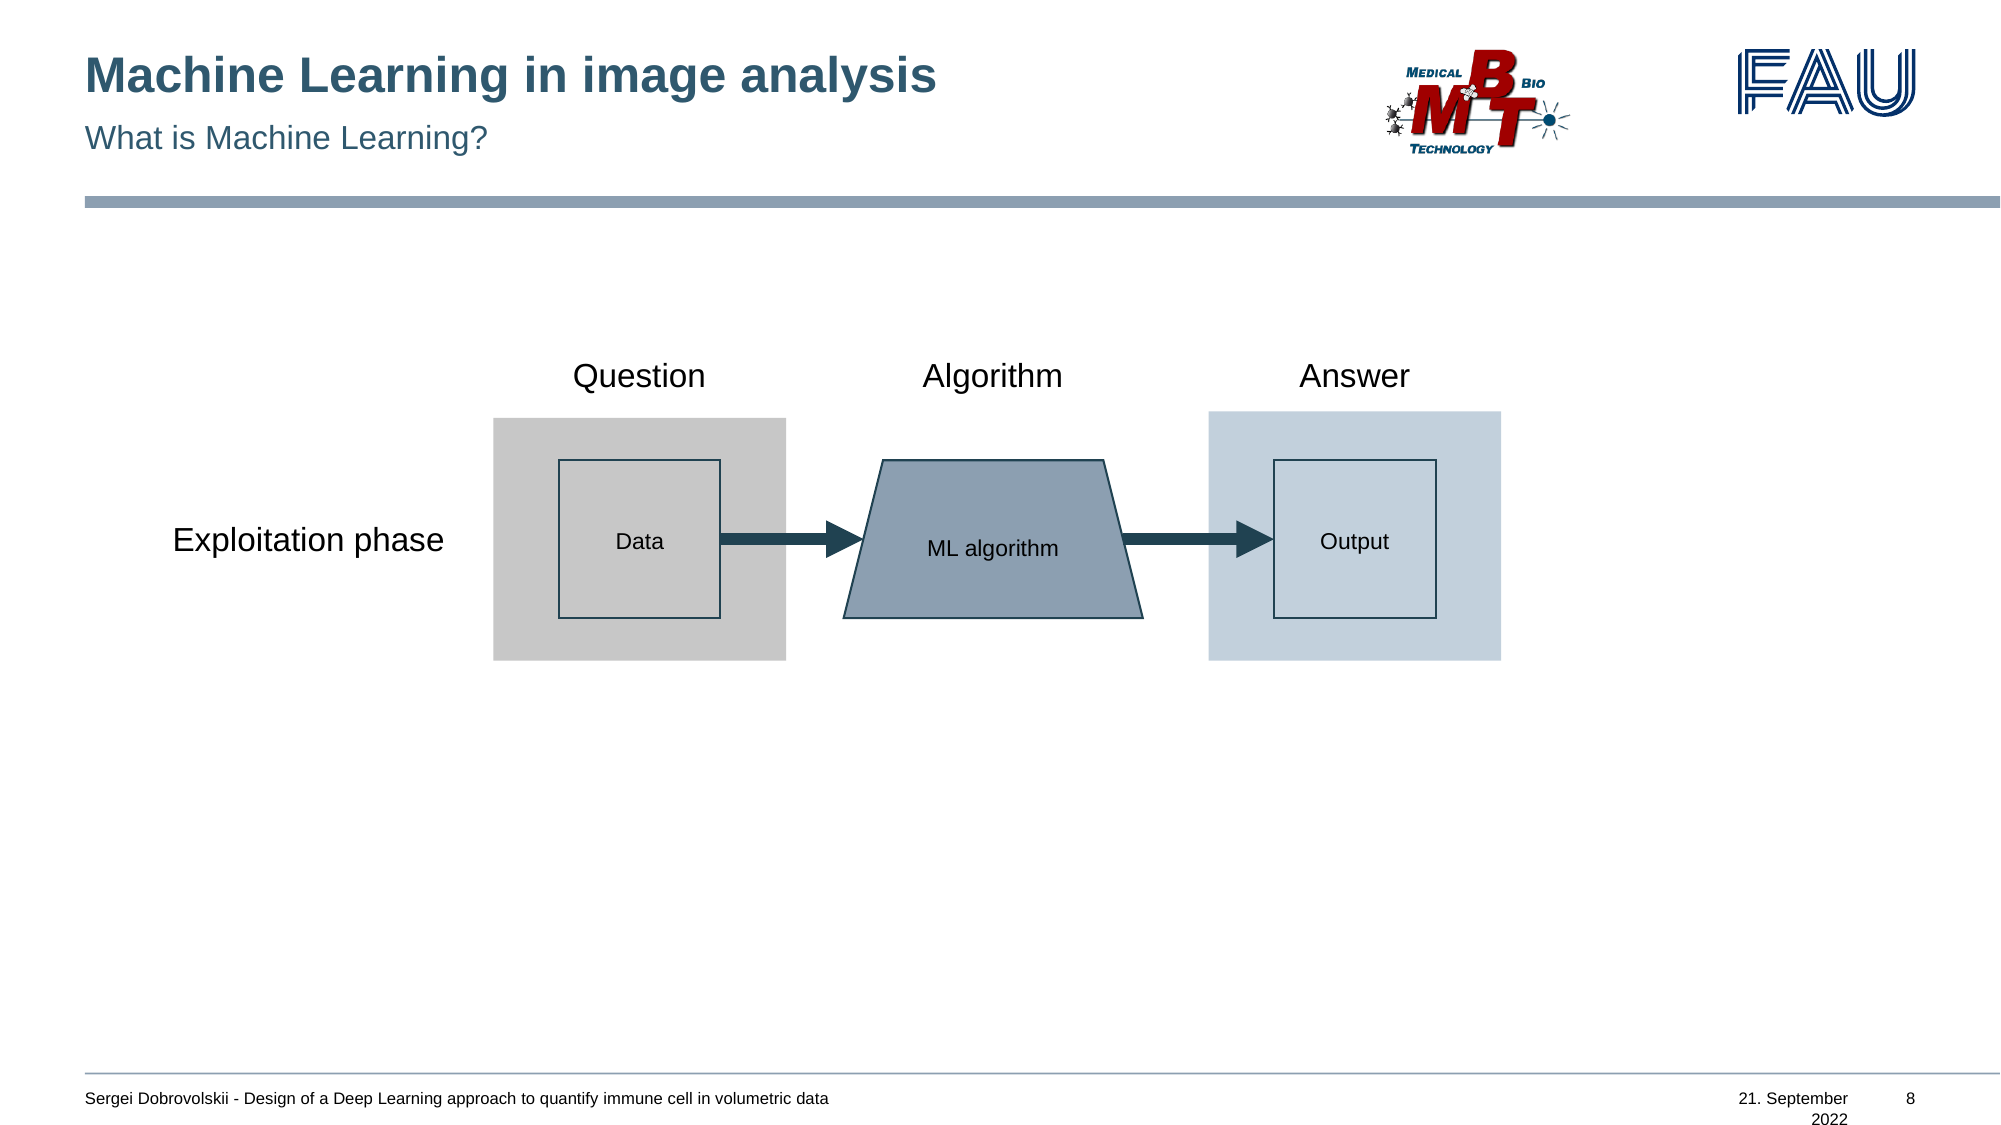

# Machine Learning in image analysis
What is Machine Learning?
Question
Answer
Data
ML algorithm
Output
Exploitation phase
Data
ML algorithm
Output
Training phase

Algorithm

Training dataset
Sergei Dobrovolskii - Design of a Deep Learning approach to quantify immune cell in volumetric data
21. September 2022
8